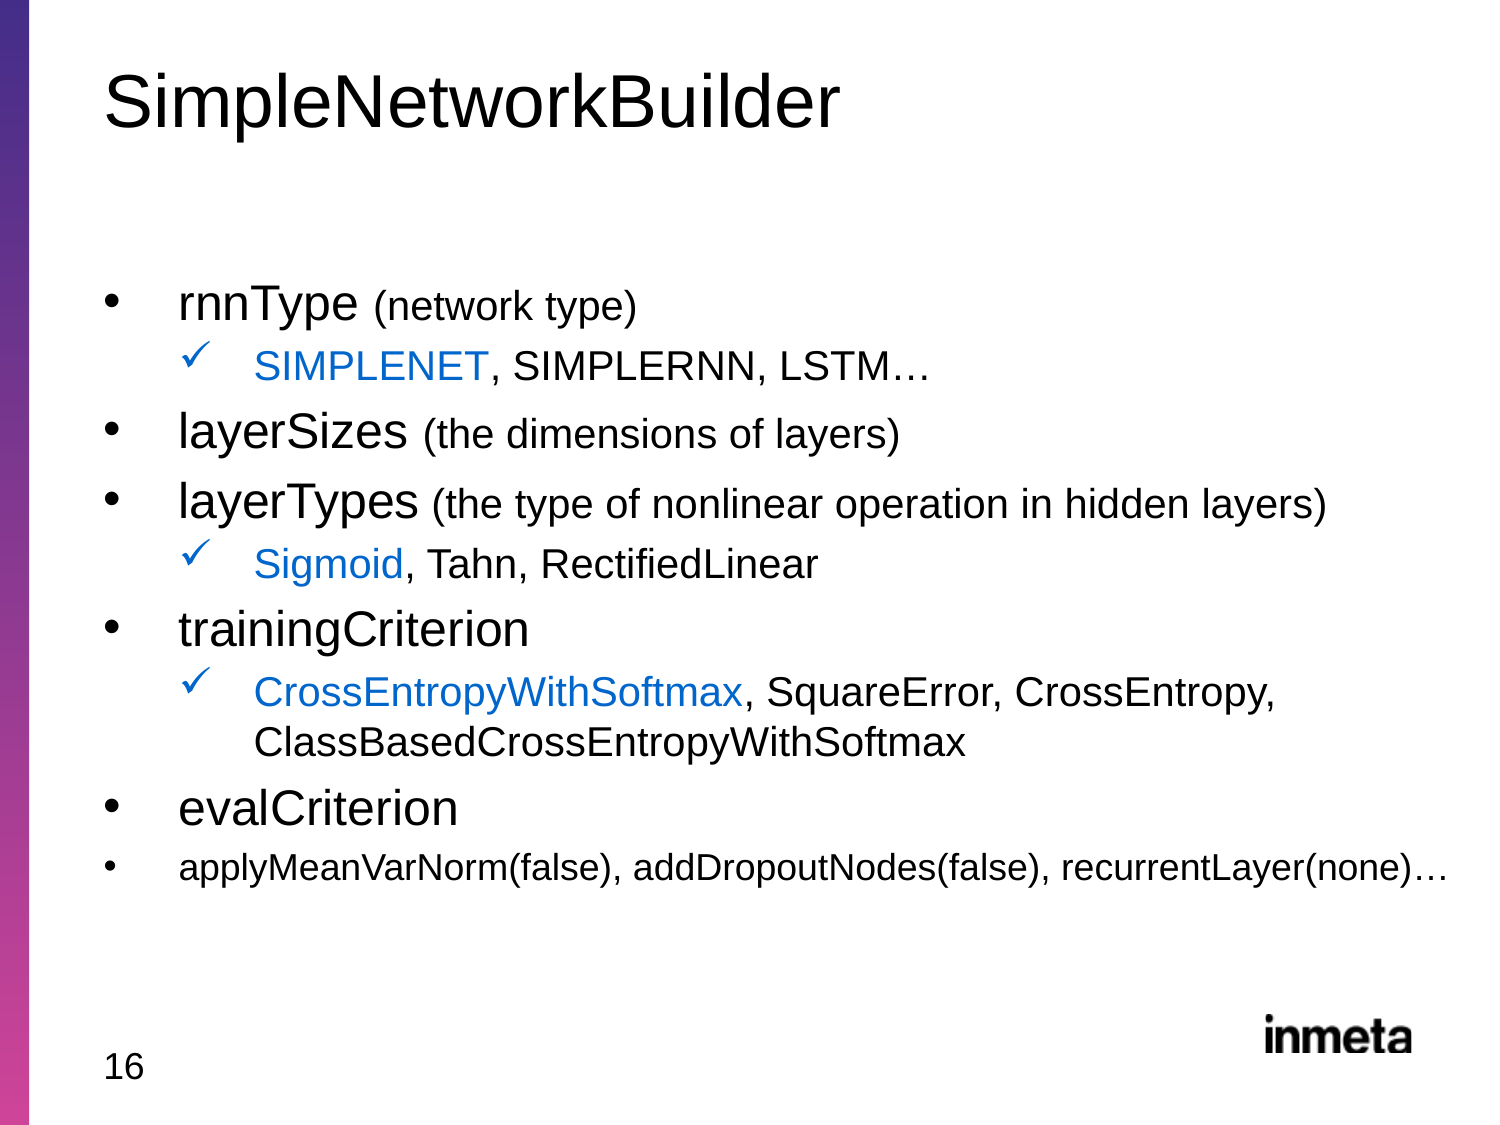

# SimpleNetworkBuilder
rnnType (network type)
SIMPLENET, SIMPLERNN, LSTM…
layerSizes (the dimensions of layers)
layerTypes (the type of nonlinear operation in hidden layers)
Sigmoid, Tahn, RectifiedLinear
trainingCriterion
CrossEntropyWithSoftmax, SquareError, CrossEntropy, ClassBasedCrossEntropyWithSoftmax
evalCriterion
applyMeanVarNorm(false), addDropoutNodes(false), recurrentLayer(none)…
16